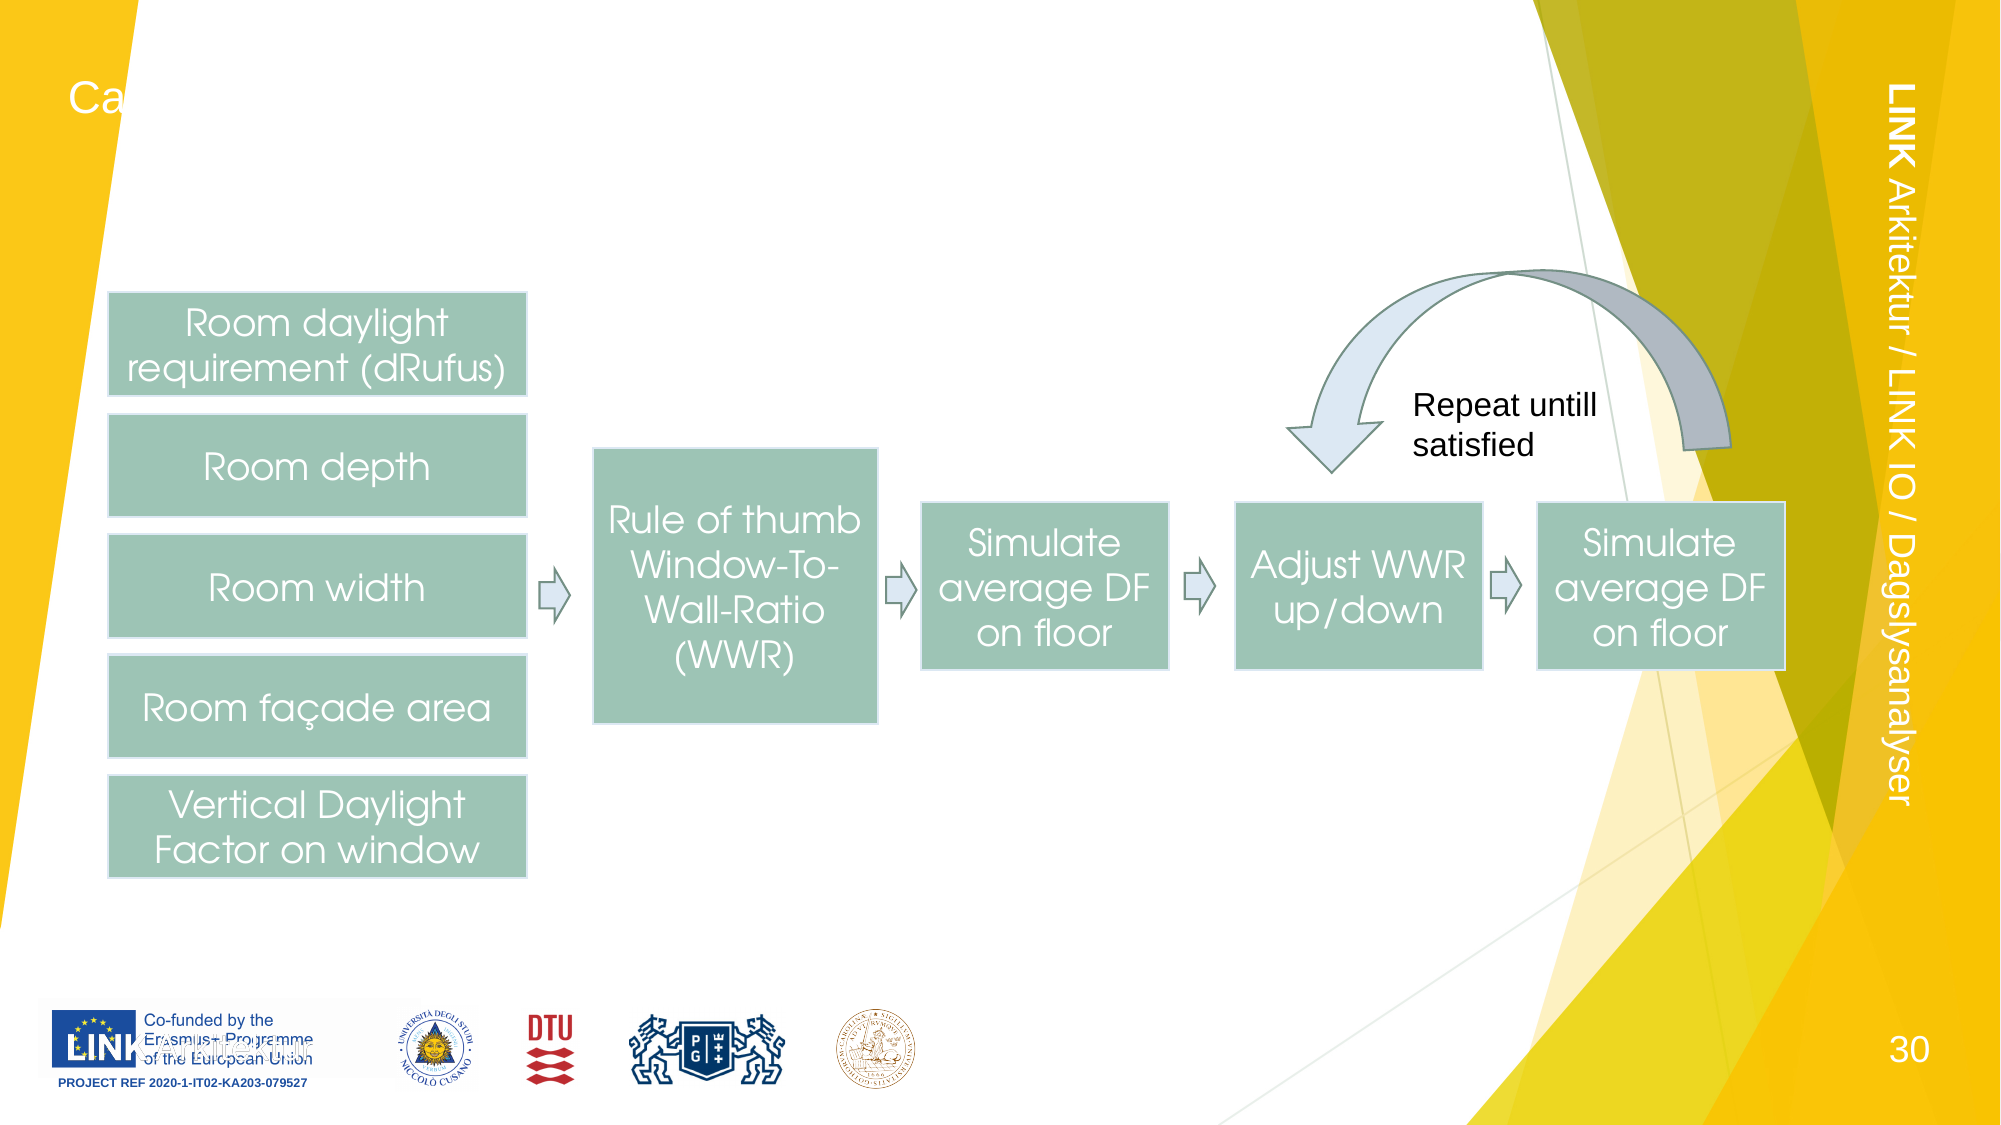

Case: Rikshospitalet – Inform facade design by VSC

Room daylight requirement (dRufus)
Room depth
Room width
Room façade area
Vertical Daylight Factor on window
Repeat untill
satisfied
Rule of thumb Window-To-Wall-Ratio (WWR)
LINK Arkitektur / LINK IO / Dagslysanalyser
Simulate average DF on floor
Adjust WWR up/down
Simulate average DF on floor

30